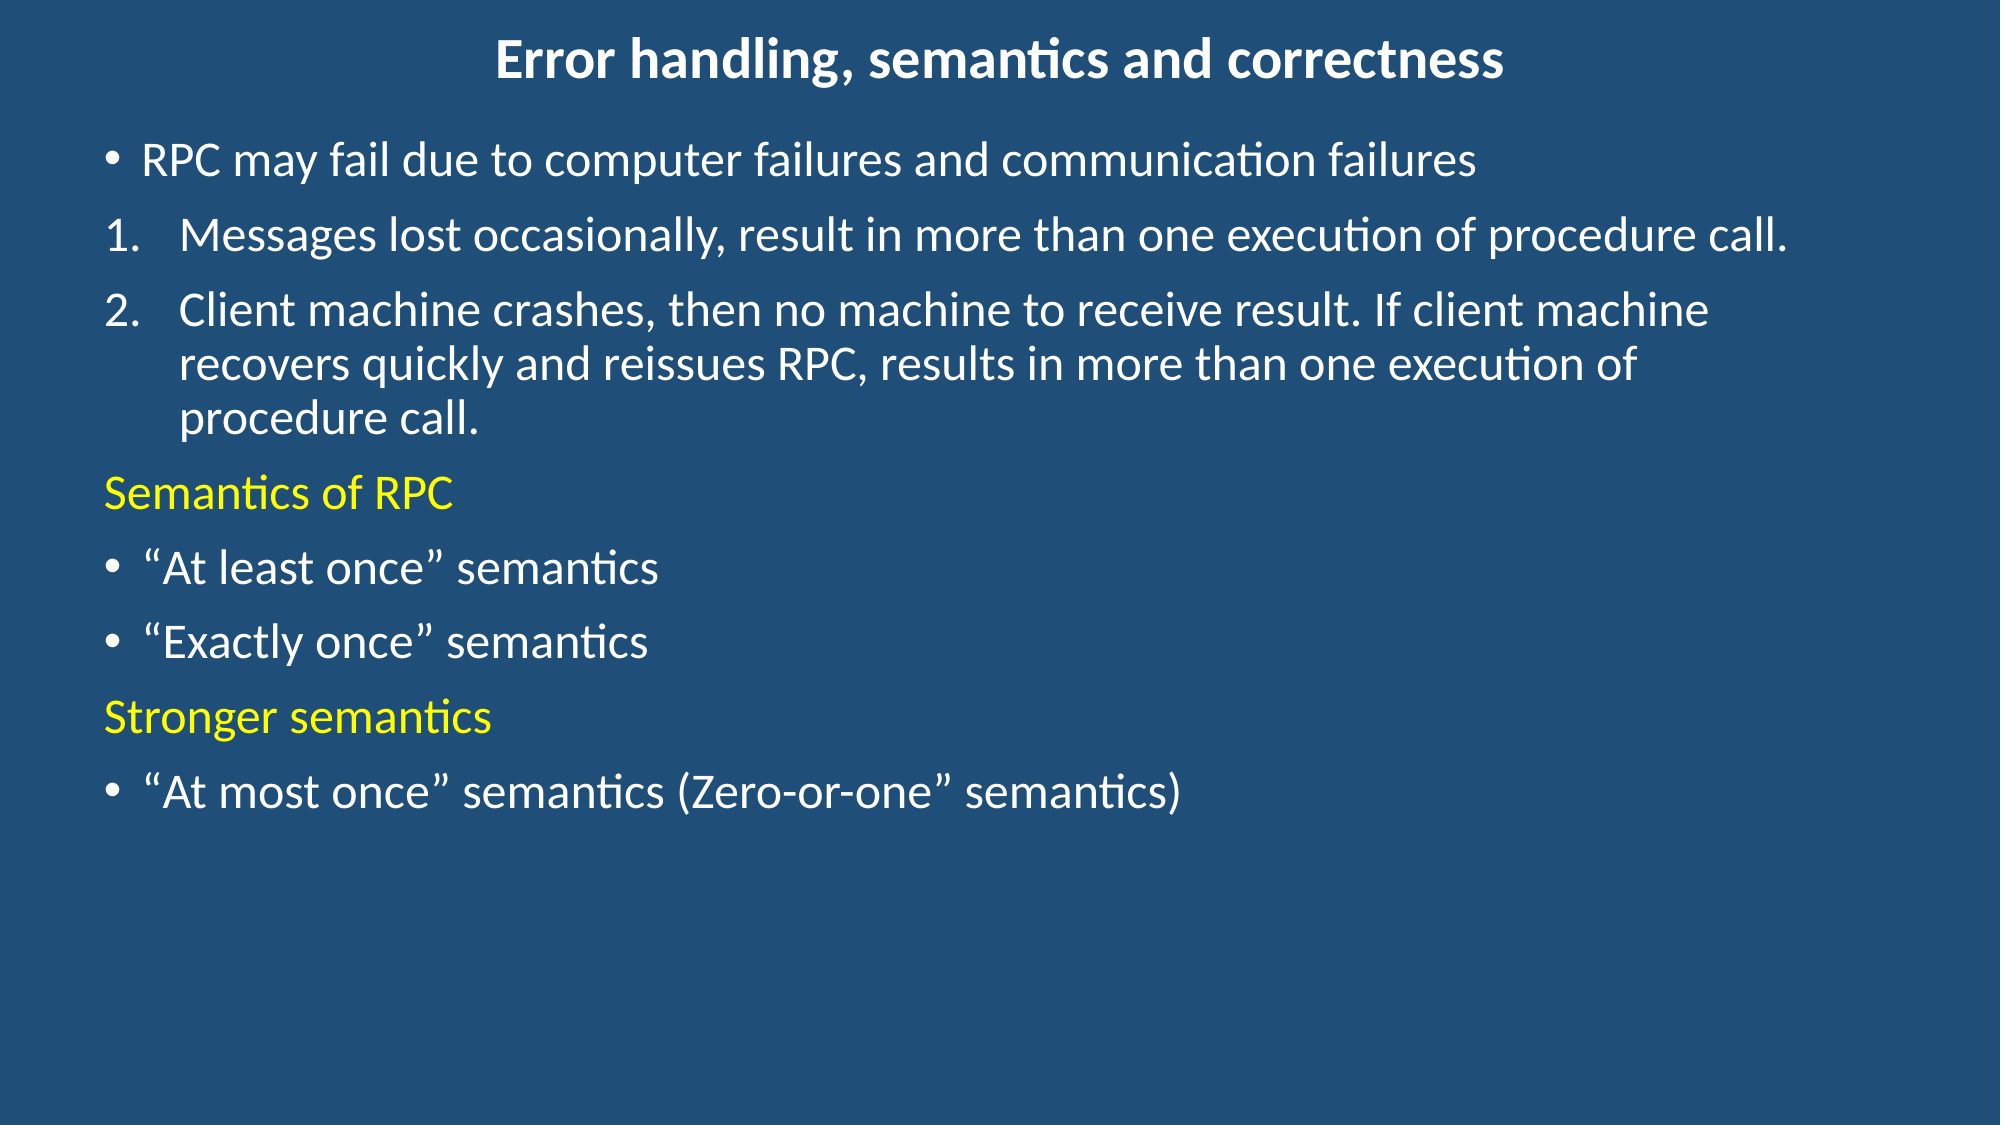

# Error handling, semantics and correctness
RPC may fail due to computer failures and communication failures
Messages lost occasionally, result in more than one execution of procedure call.
Client machine crashes, then no machine to receive result. If client machine recovers quickly and reissues RPC, results in more than one execution of procedure call.
Semantics of RPC
“At least once” semantics
“Exactly once” semantics
Stronger semantics
“At most once” semantics (Zero-or-one” semantics)